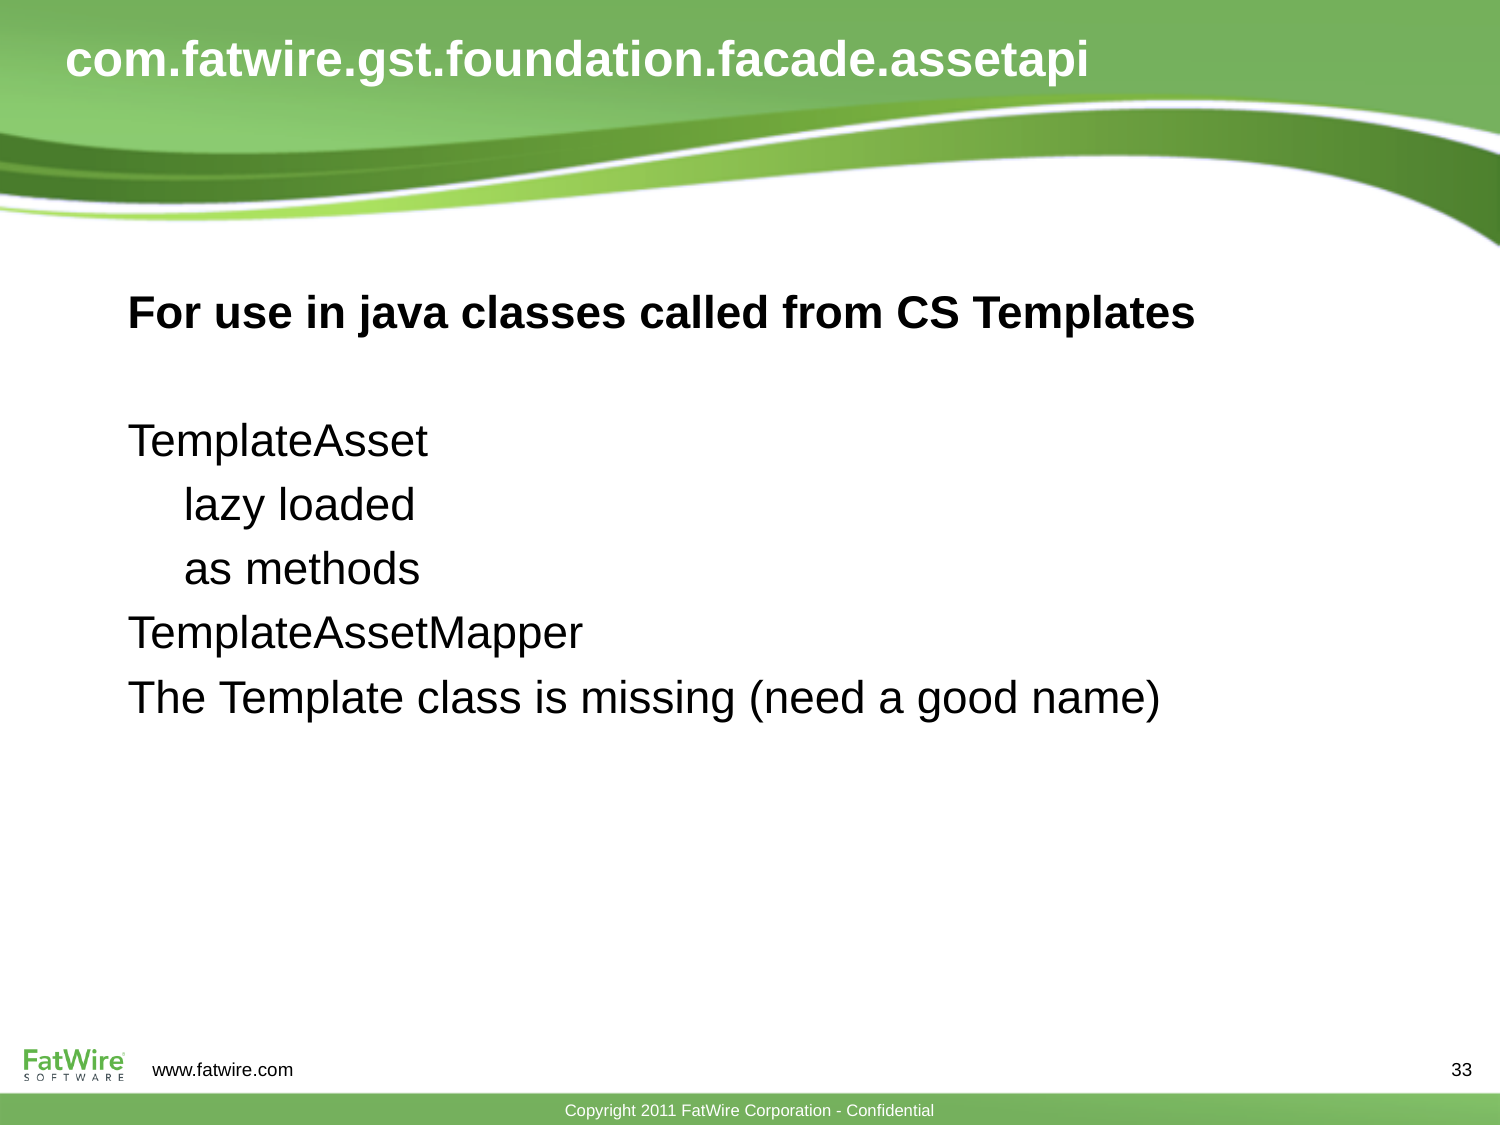

# com.fatwire.gst.foundation.facade.assetapi
For use in java classes called from CS Templates

TemplateAsset
	lazy loaded
	as methods
TemplateAssetMapper
The Template class is missing (need a good name)

33